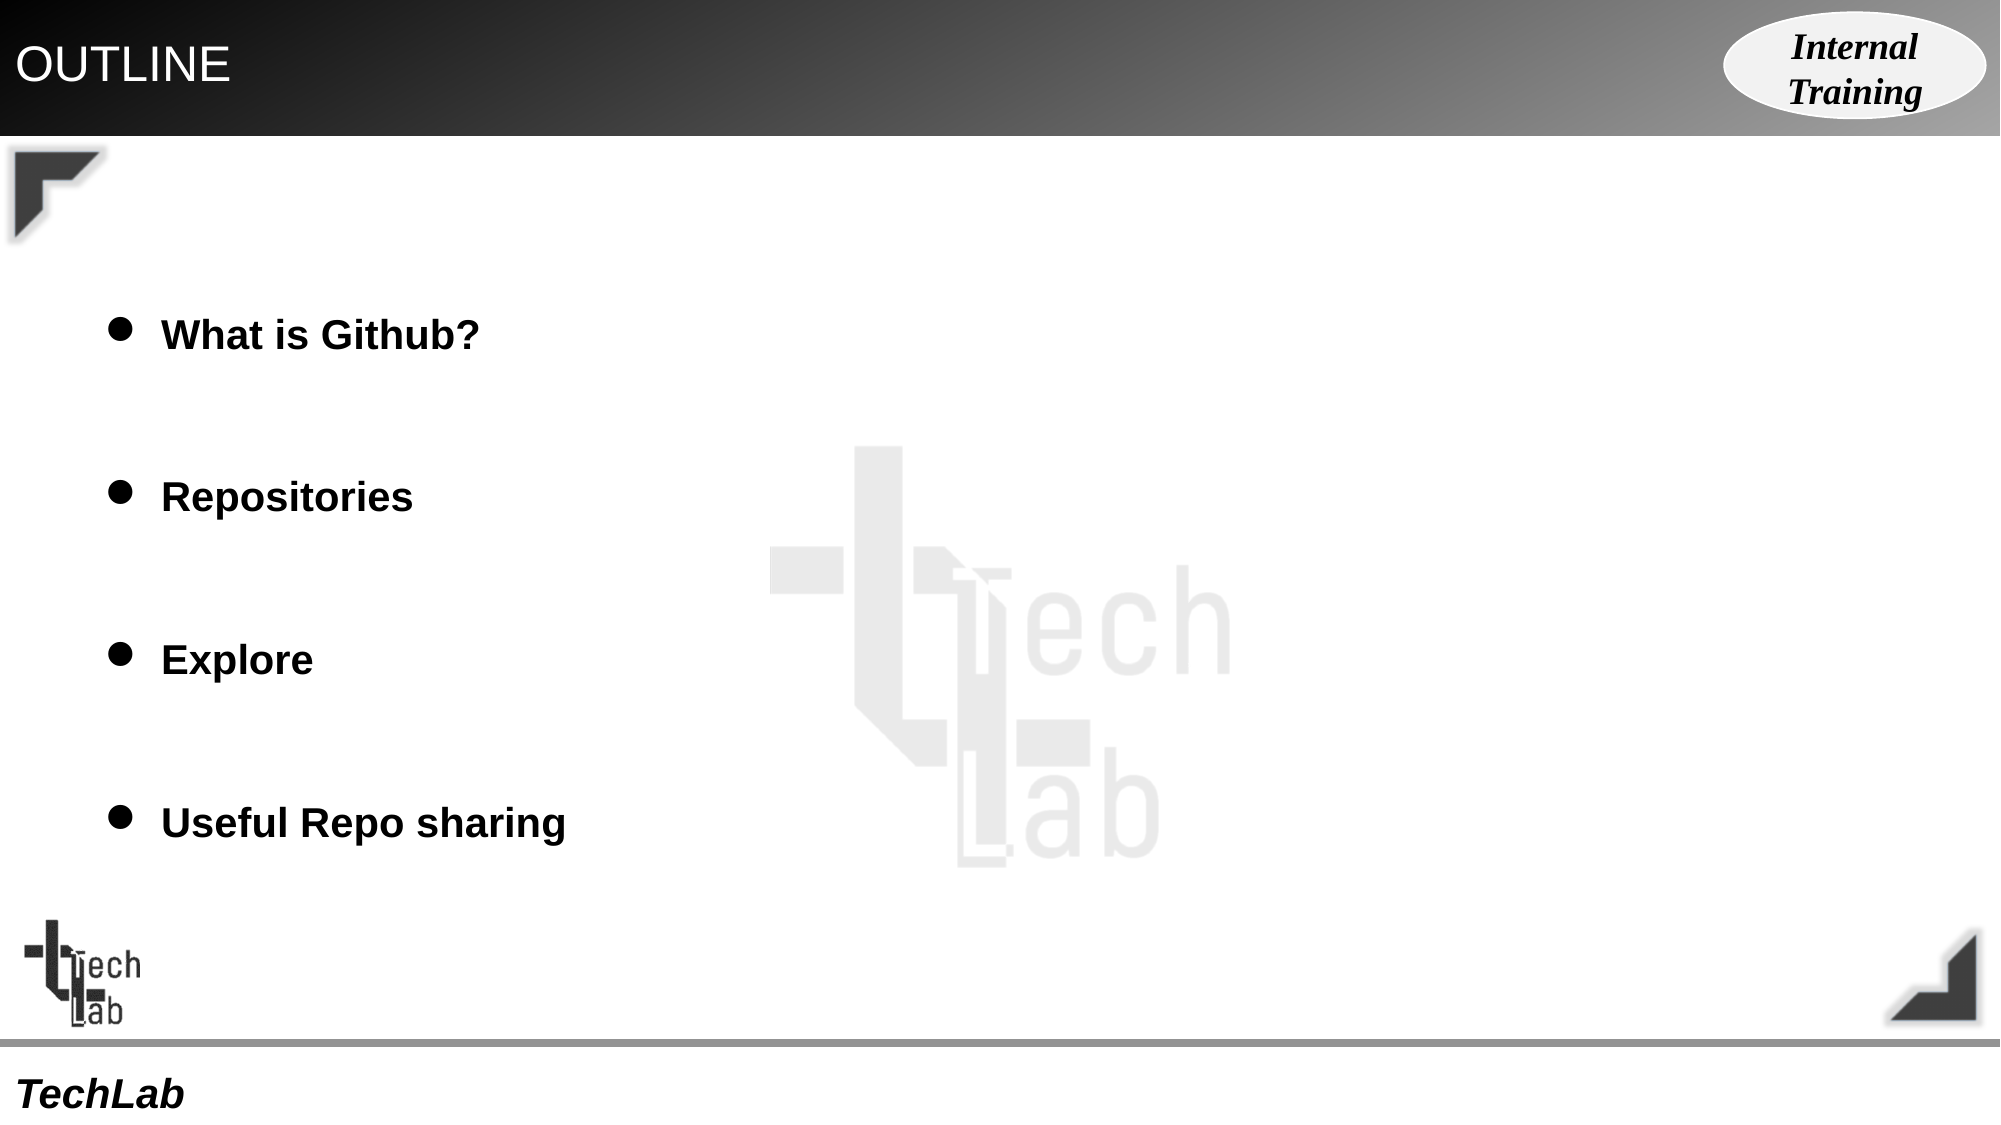

# OUTLINE

Internal Training

| What is Github? |
| --- |
| Repositories |
| Explore |
| Useful Repo sharing |
|  |